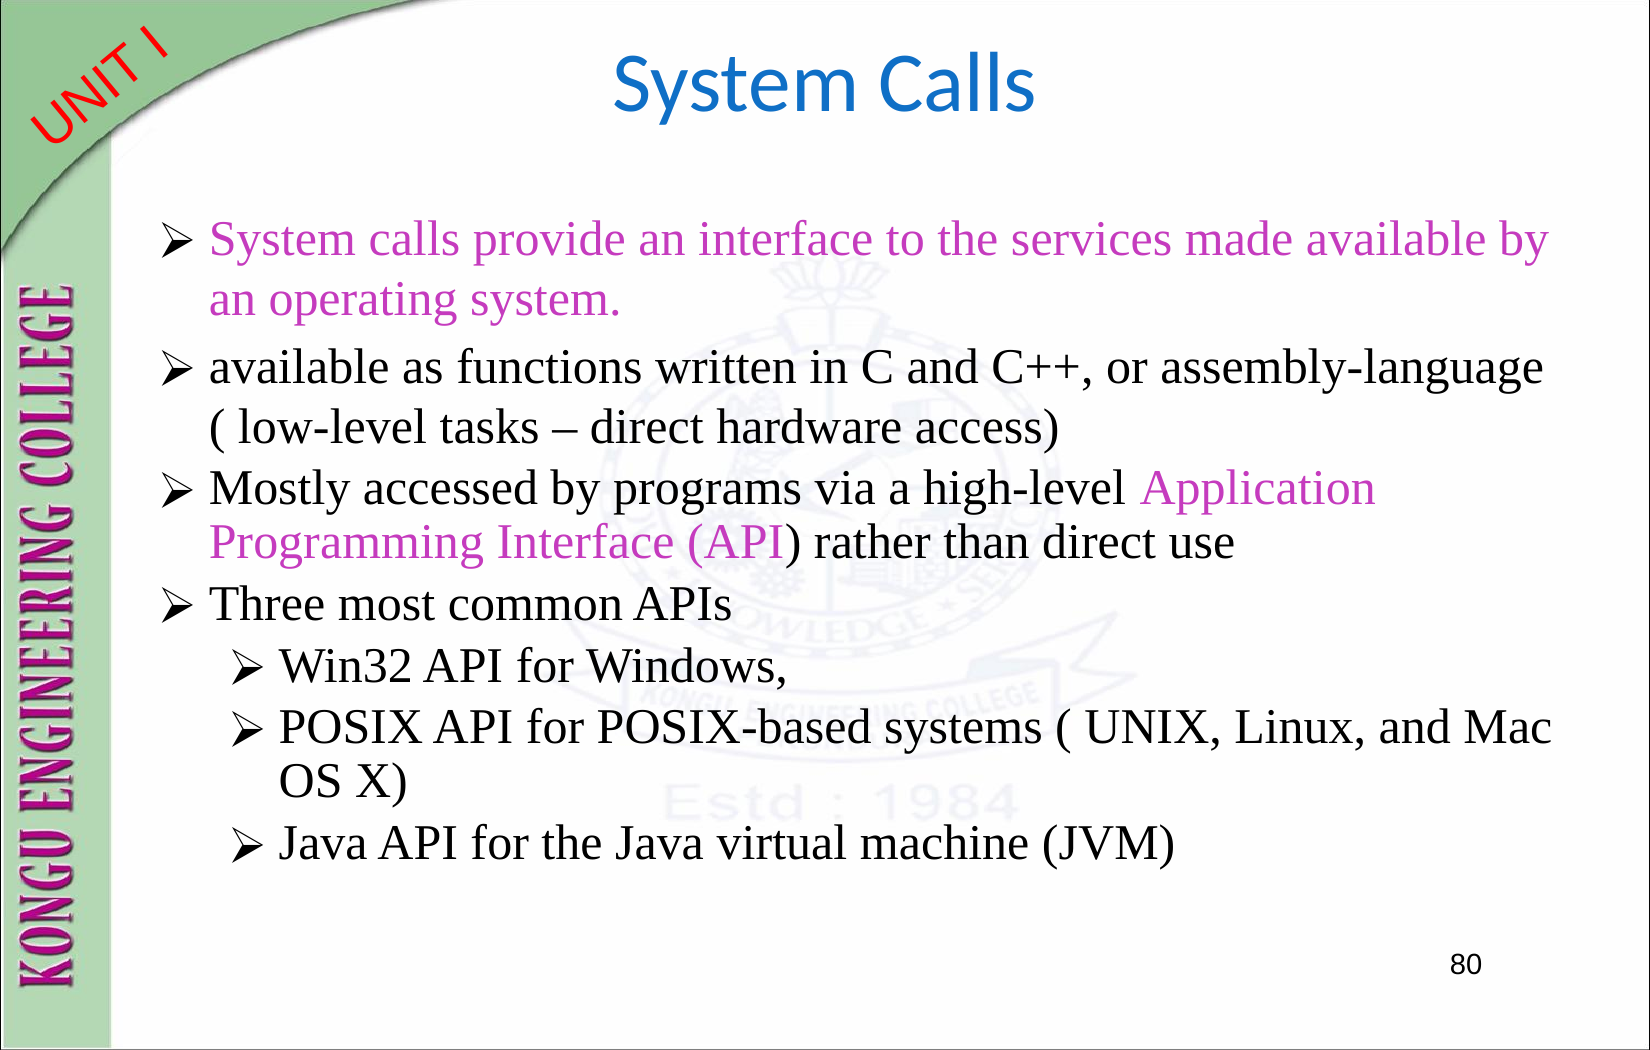

# System Calls
System calls provide an interface to the services made available by an operating system.
available as functions written in C and C++, or assembly-language ( low-level tasks – direct hardware access)
Mostly accessed by programs via a high-level Application Programming Interface (API) rather than direct use
Three most common APIs
Win32 API for Windows,
POSIX API for POSIX-based systems ( UNIX, Linux, and Mac OS X)
Java API for the Java virtual machine (JVM)

  80